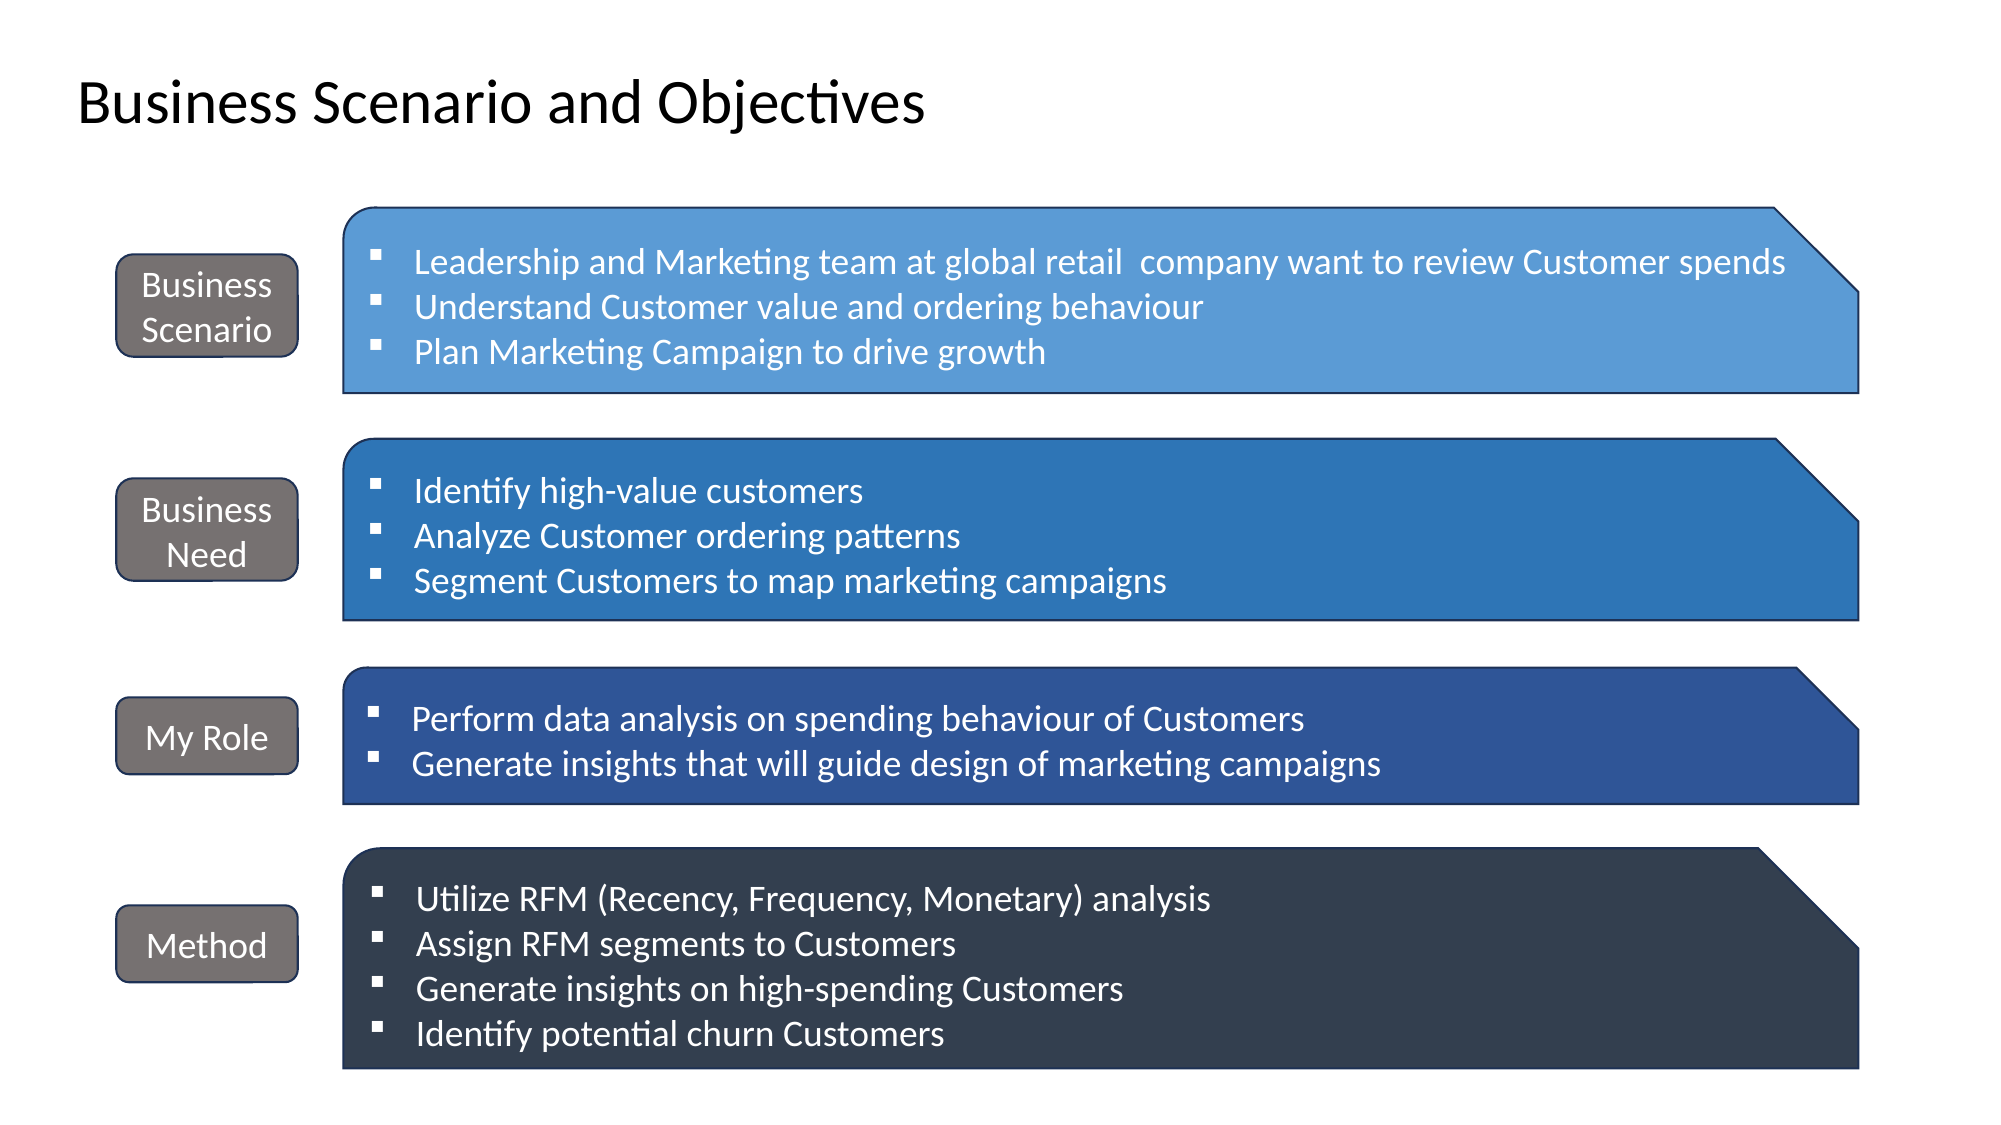

# Business Scenario and Objectives
Leadership and Marketing team at global retail  company want to review Customer spends
Understand Customer value and ordering behaviour
Plan Marketing Campaign to drive growth
Business Scenario
Identify high-value customers
Analyze Customer ordering patterns
Segment Customers to map marketing campaigns
Business Need
Perform data analysis on spending behaviour of Customers
Generate insights that will guide design of marketing campaigns
My Role
Utilize RFM (Recency, Frequency, Monetary) analysis
Assign RFM segments to Customers
Generate insights on high-spending Customers
Identify potential churn Customers
Method